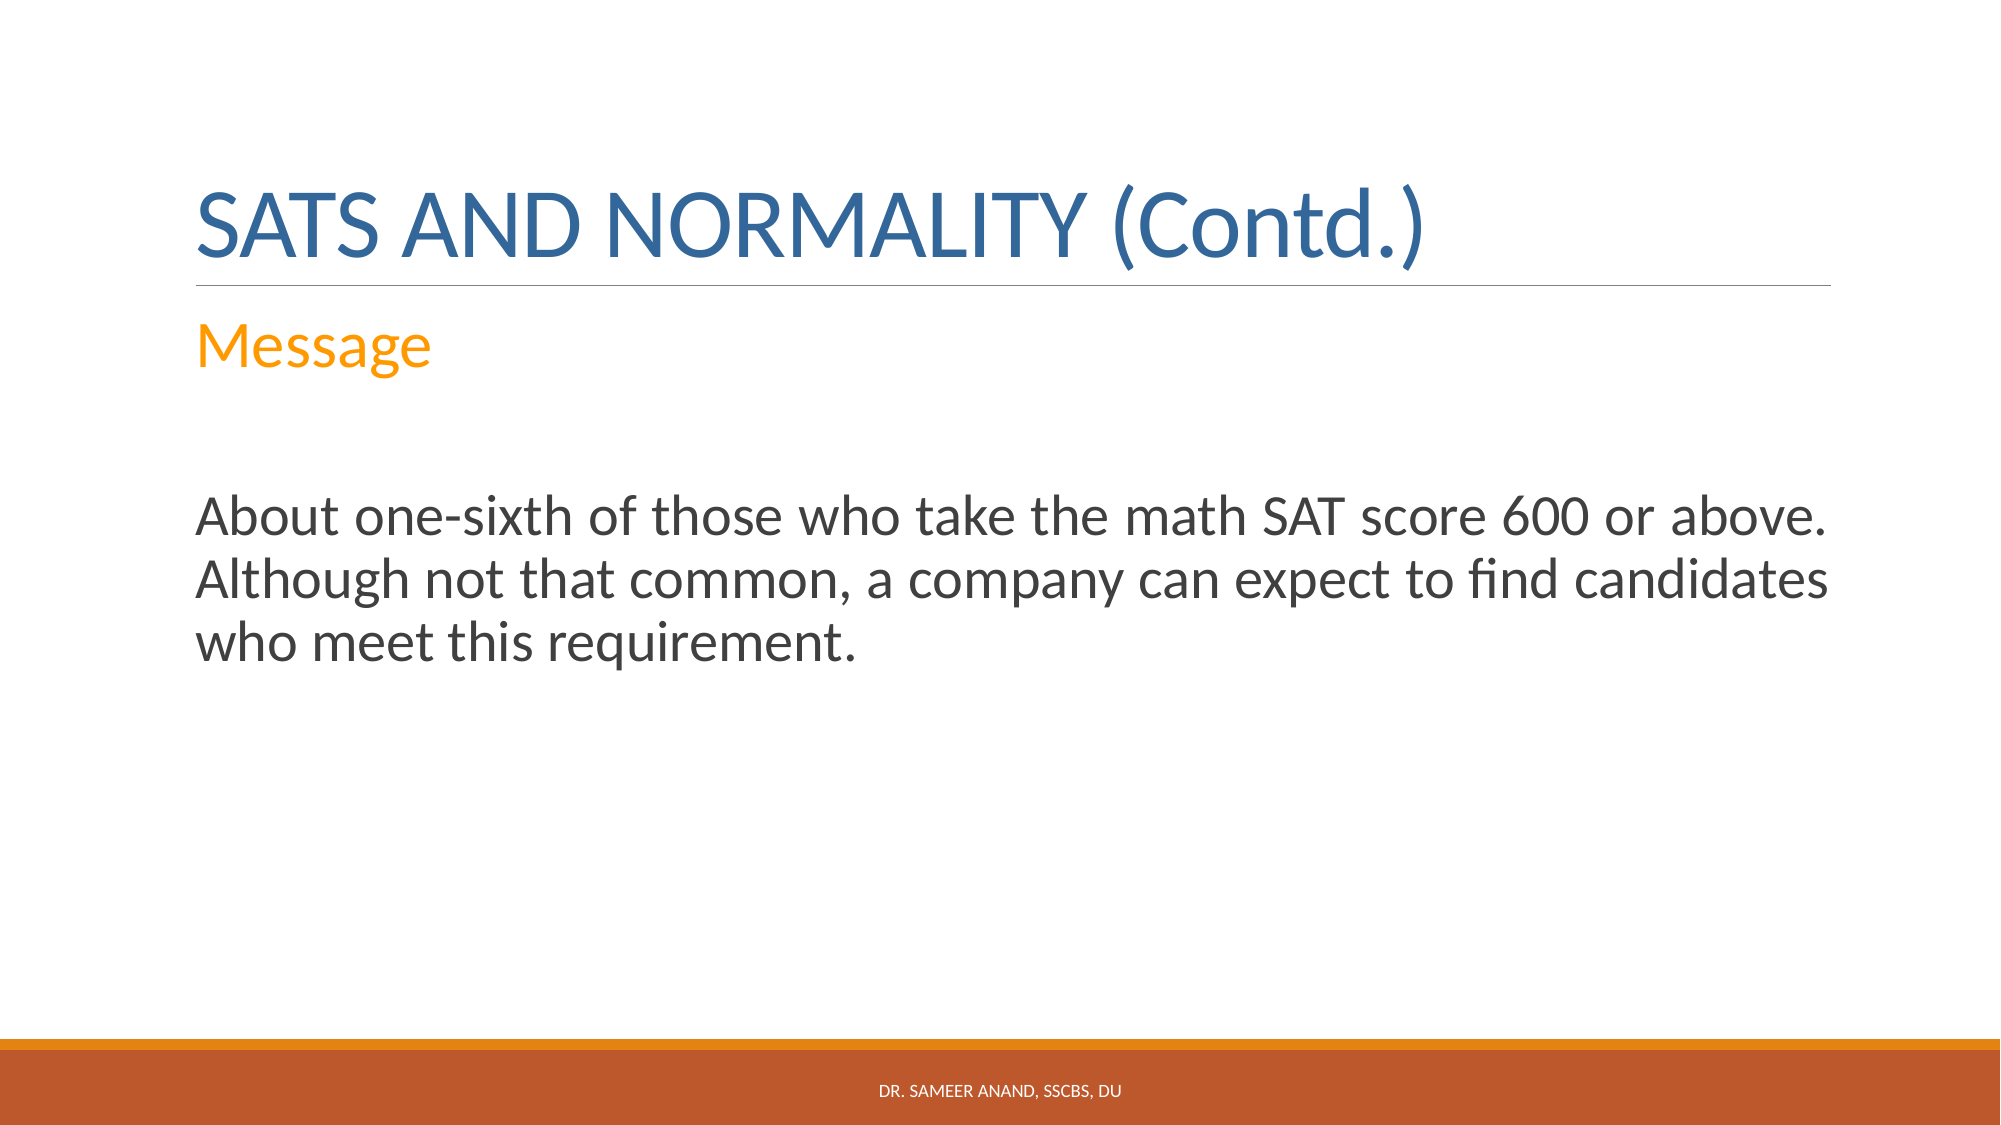

# SATS AND NORMALITY (Contd.)
Message

About one-sixth of those who take the math SAT score 600 or above. Although not that common, a company can expect to find candidates who meet this requirement.

Dr. Sameer Anand, SSCBS, DU